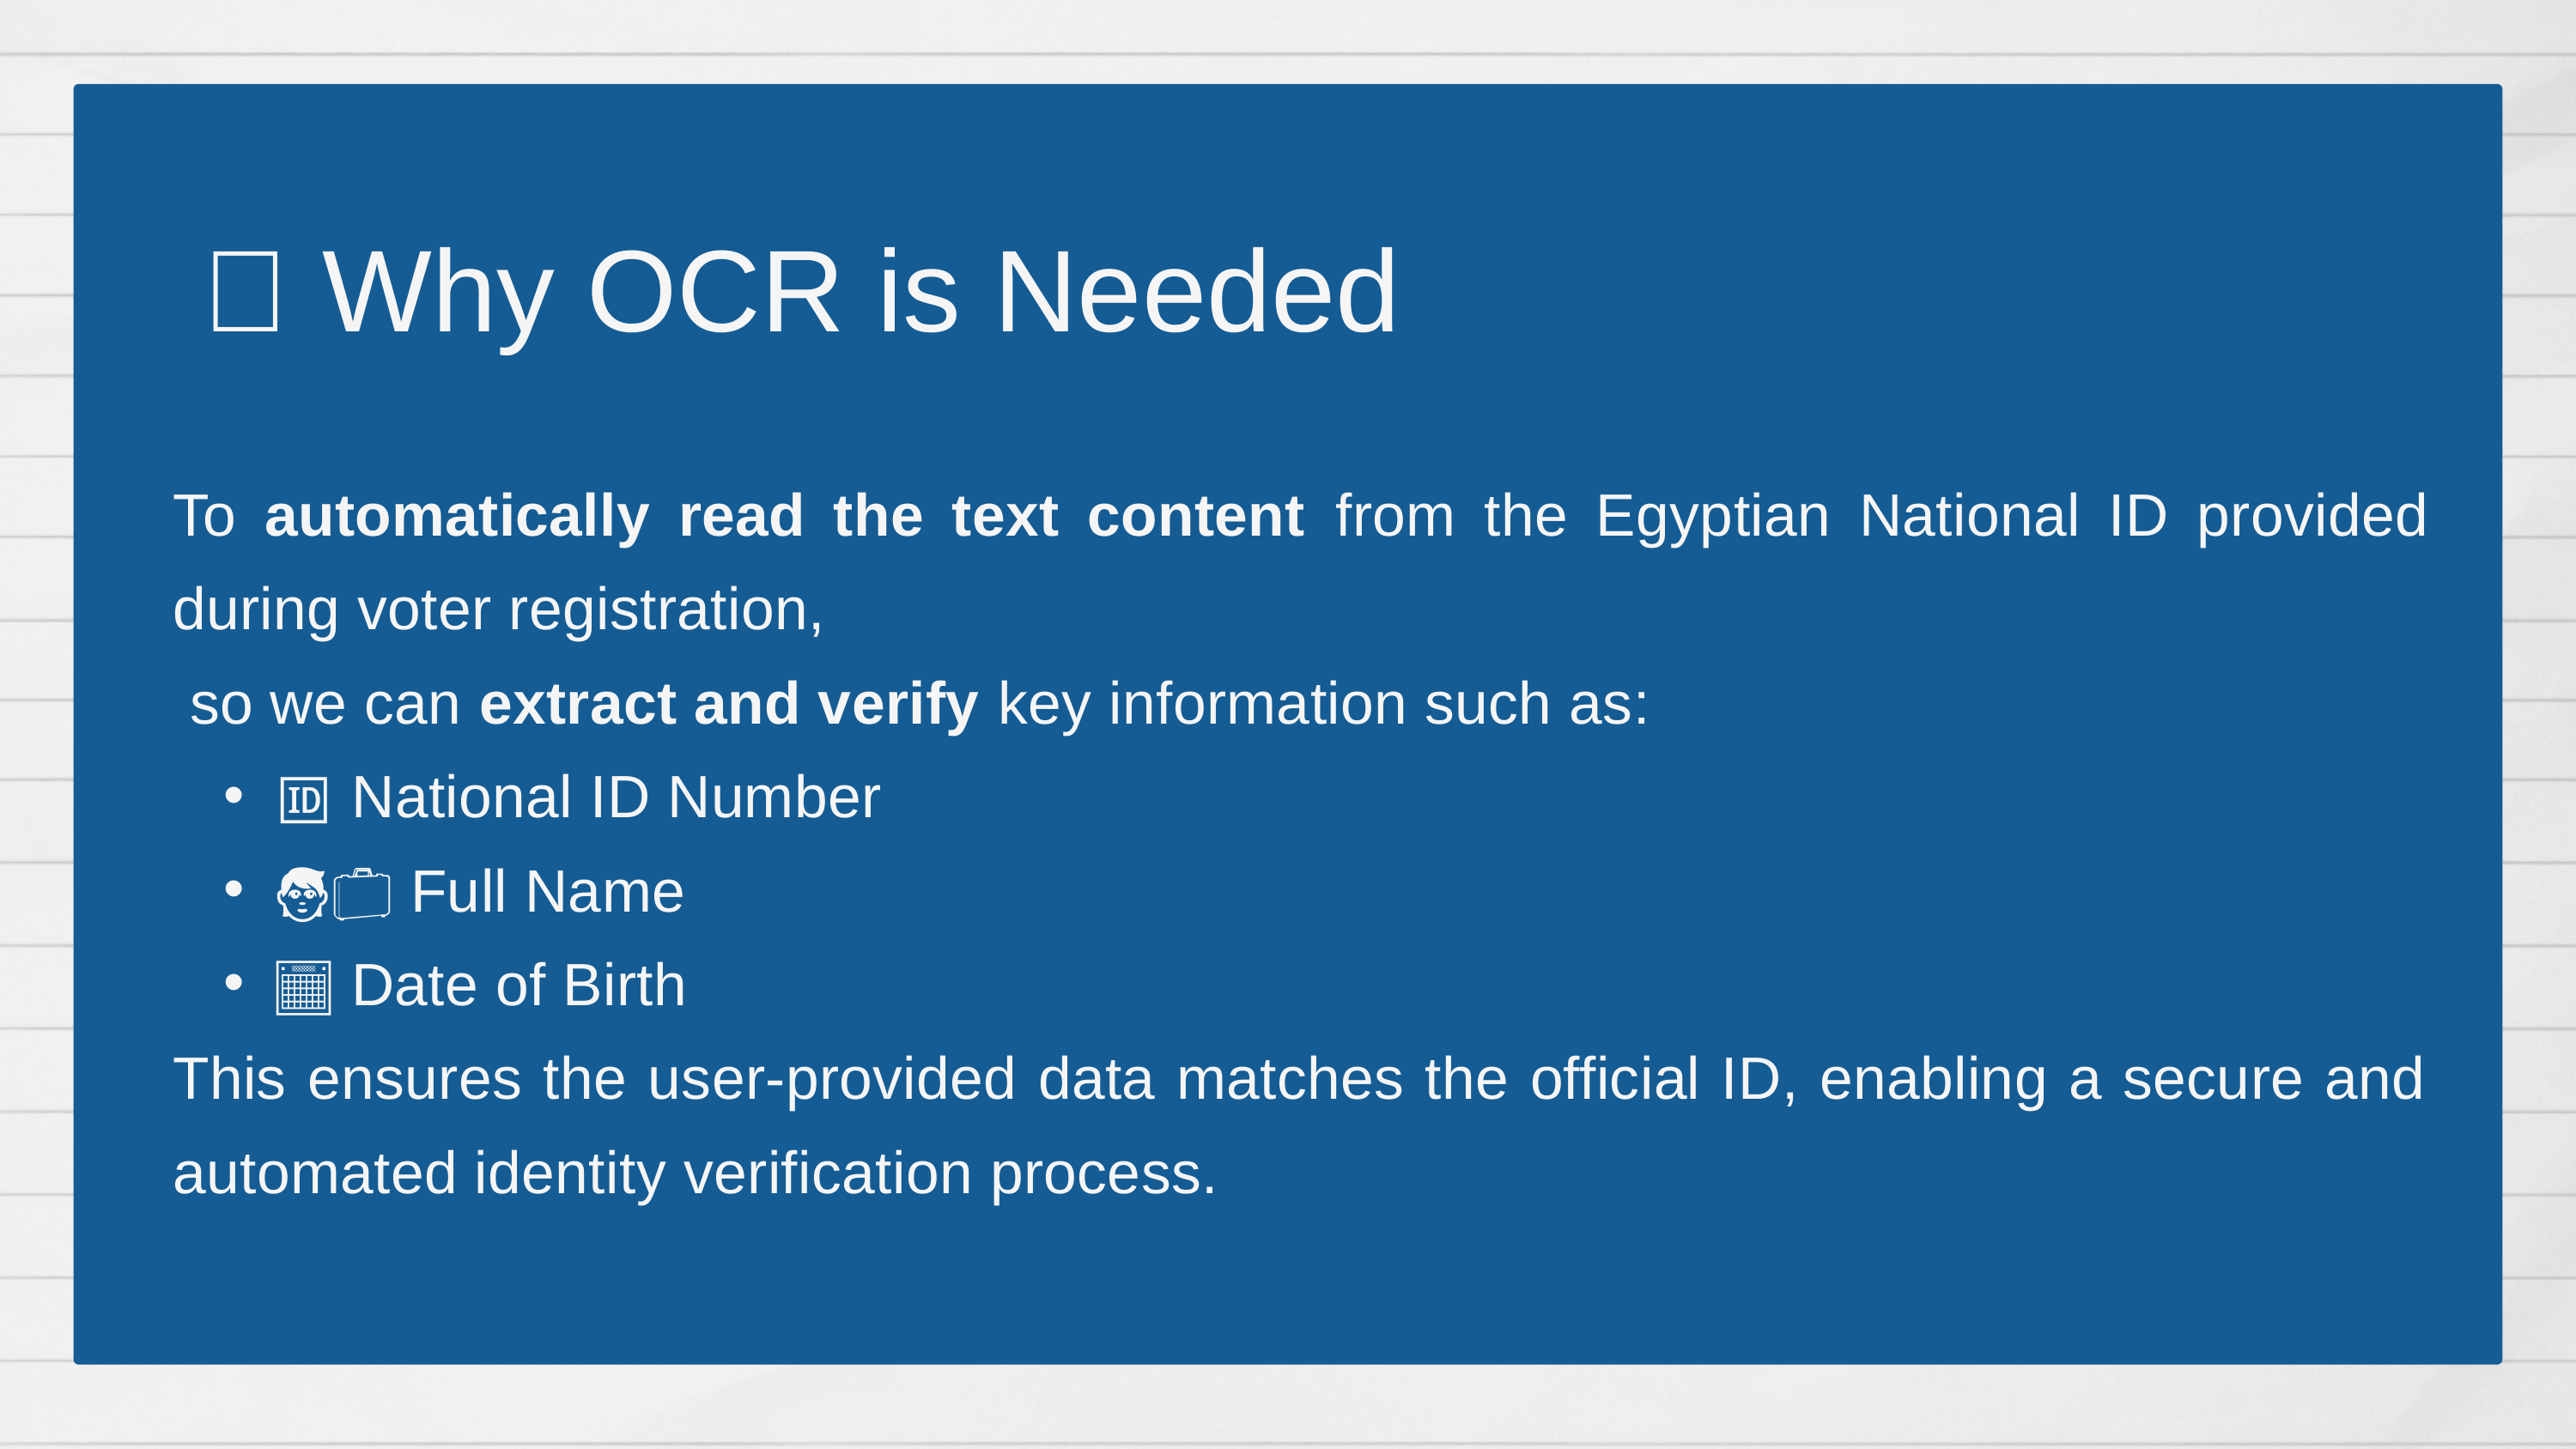

🧾 Why OCR is Needed
To automatically read the text content from the Egyptian National ID provided during voter registration,
 so we can extract and verify key information such as:
🆔 National ID Number
🧑‍💼 Full Name
📅 Date of Birth
This ensures the user-provided data matches the official ID, enabling a secure and automated identity verification process.